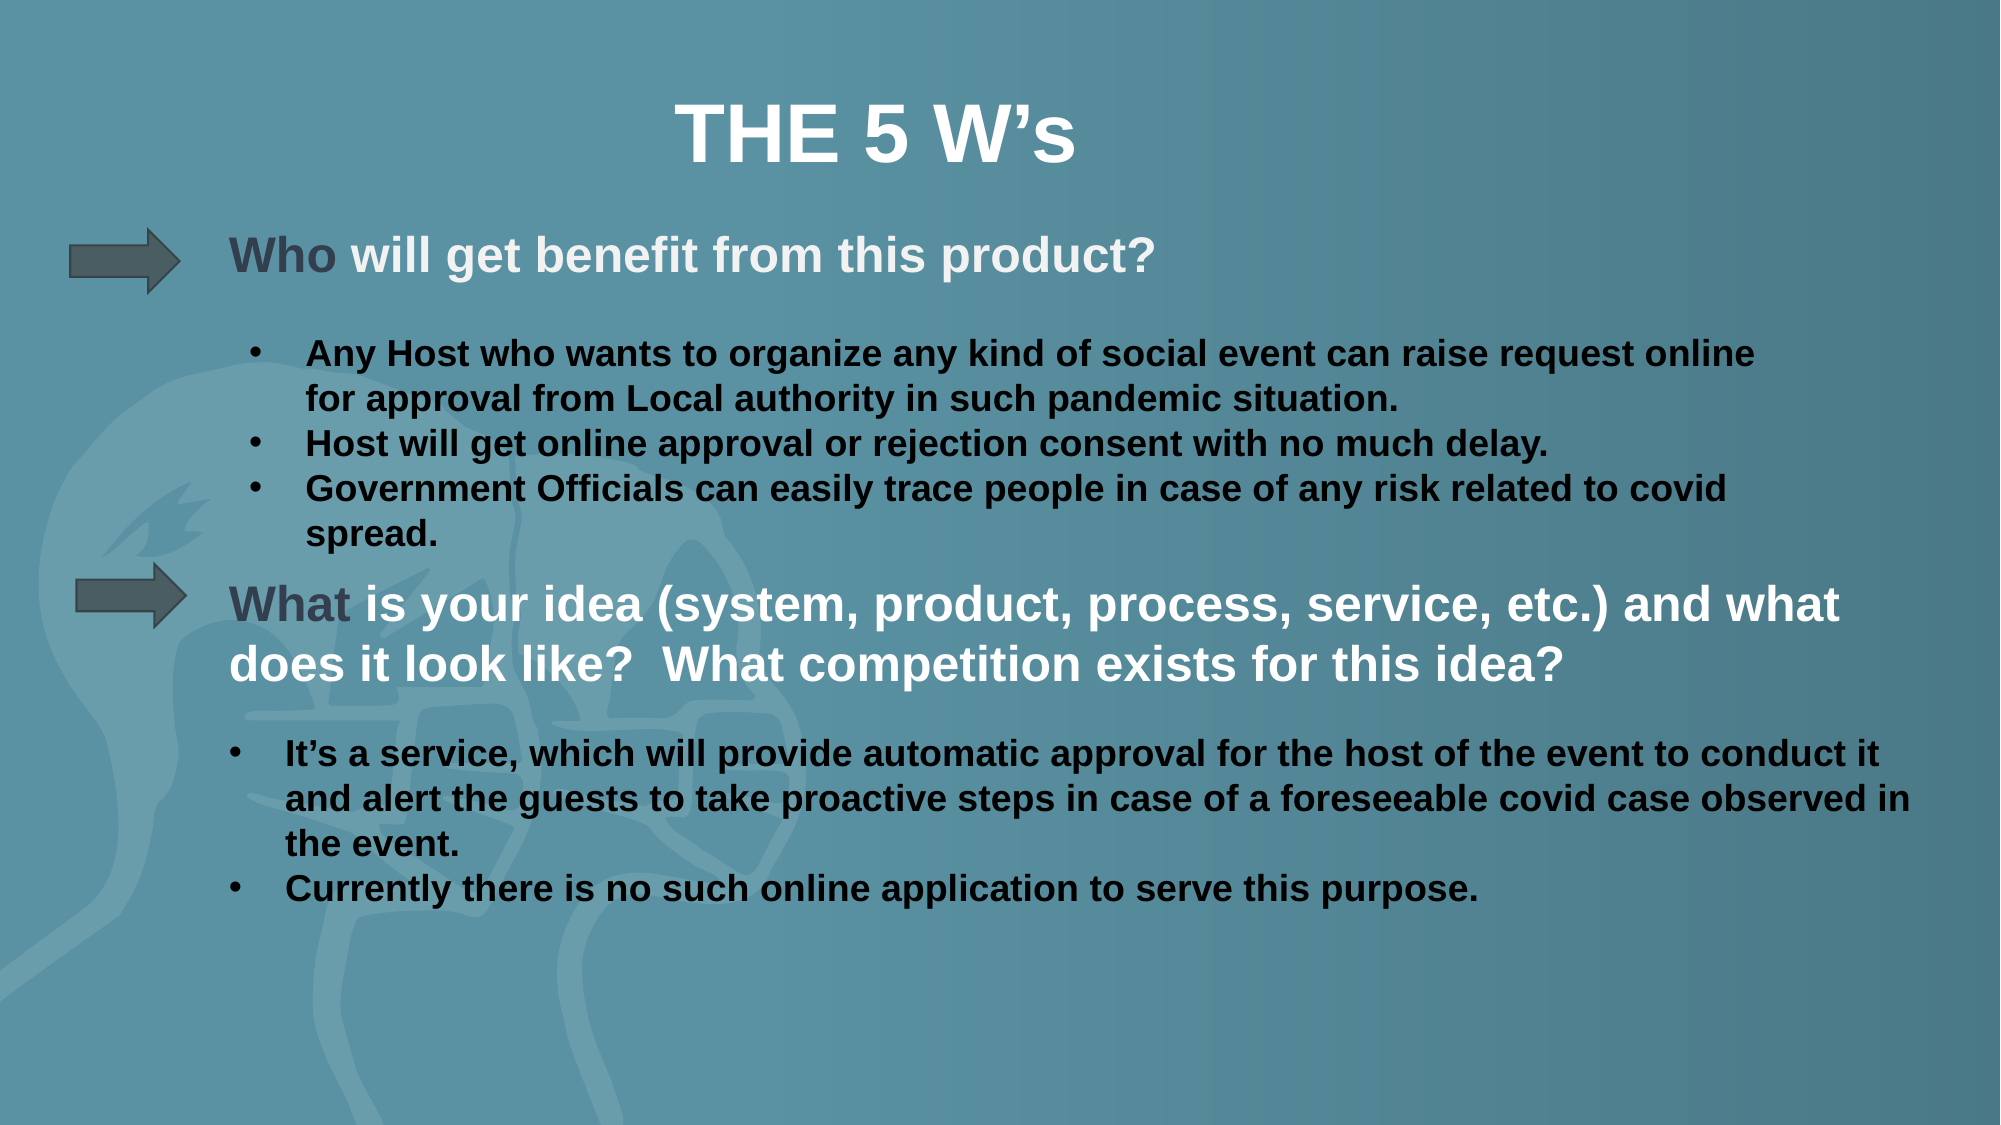

THE 5 W’s

Who will get benefit from this product?

Any Host who wants to organize any kind of social event can raise request online for approval from Local authority in such pandemic situation.
Host will get online approval or rejection consent with no much delay.
Government Officials can easily trace people in case of any risk related to covid spread.

What is your idea (system, product, process, service, etc.) and what does it look like?  What competition exists for this idea?
It’s a service, which will provide automatic approval for the host of the event to conduct it and alert the guests to take proactive steps in case of a foreseeable covid case observed in the event.
Currently there is no such online application to serve this purpose.